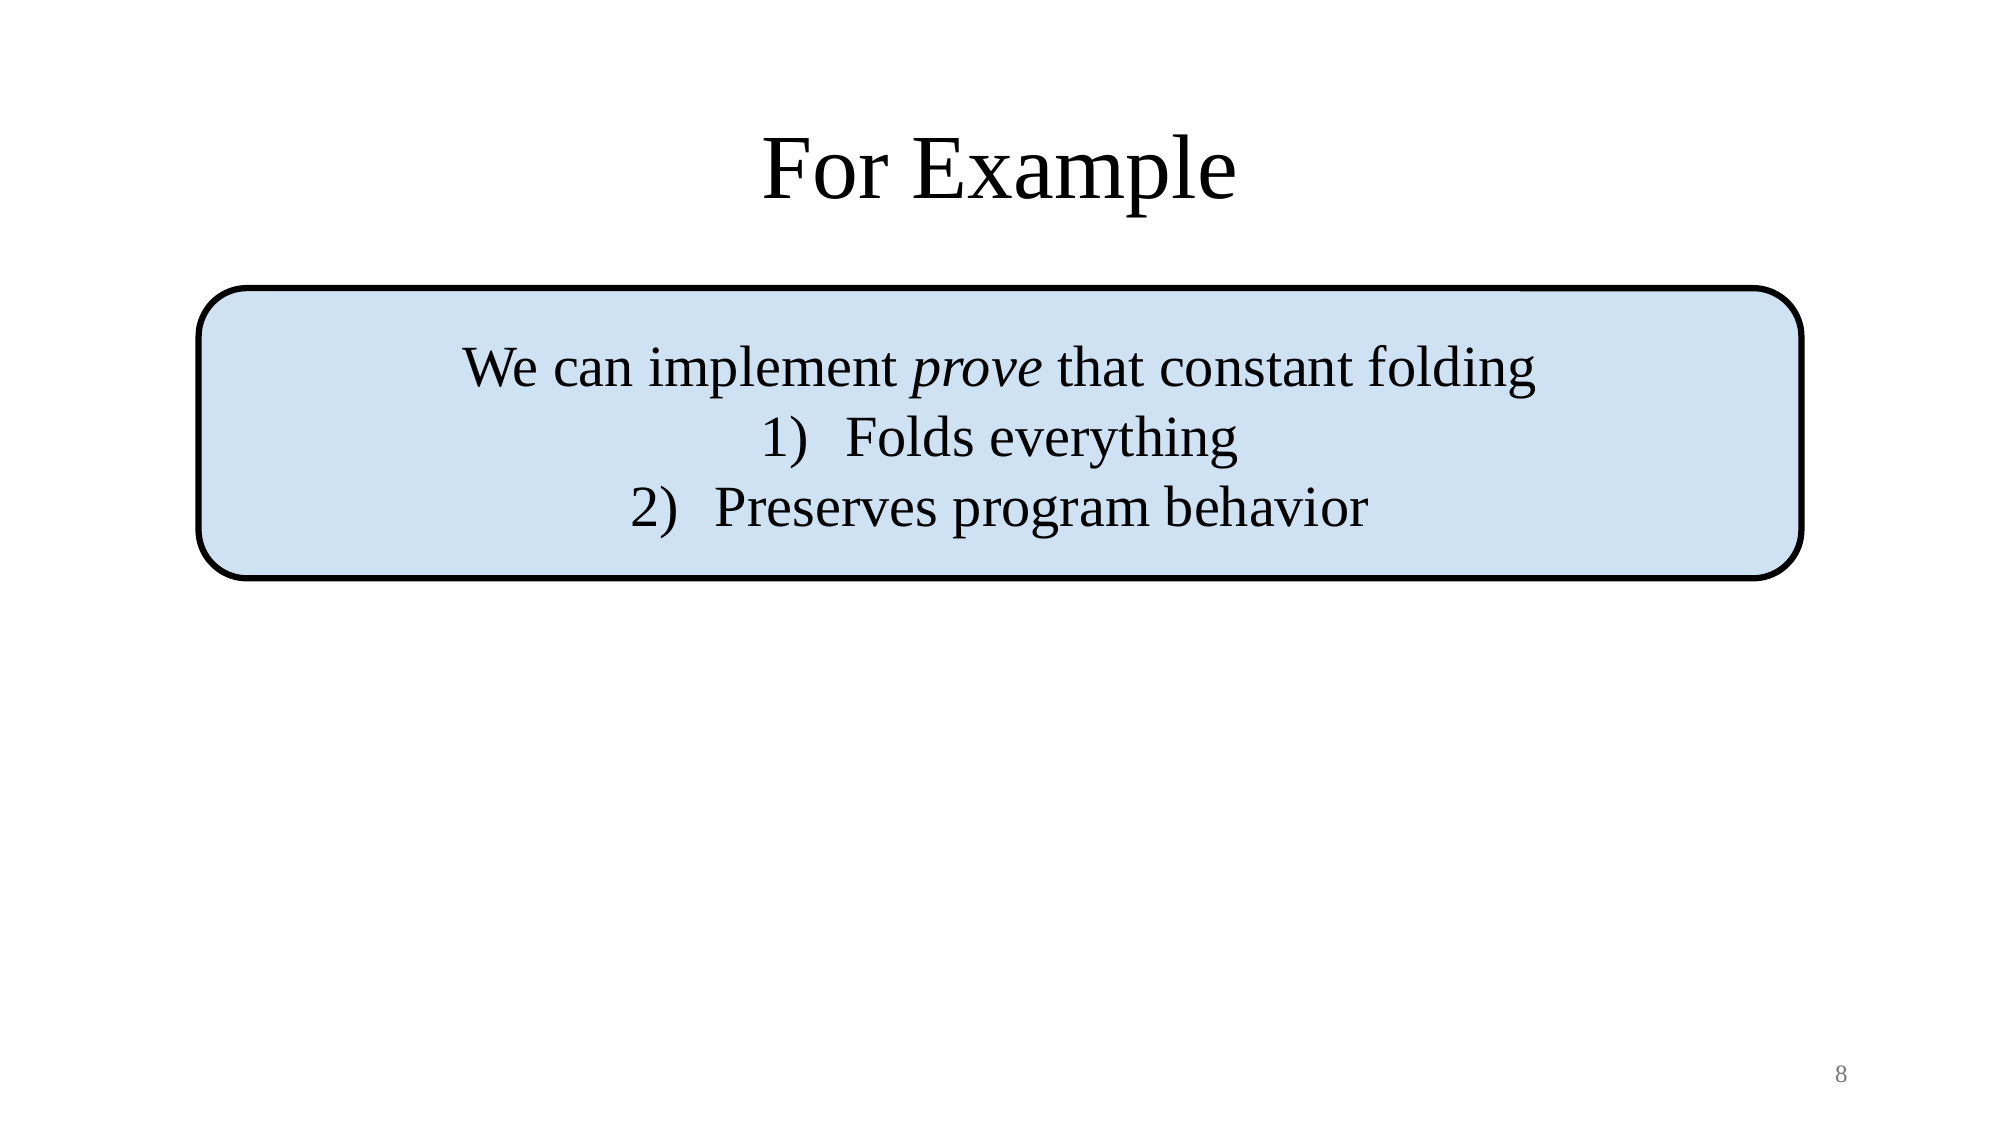

# For Example
We can implement prove that constant folding
Folds everything
Preserves program behavior
8